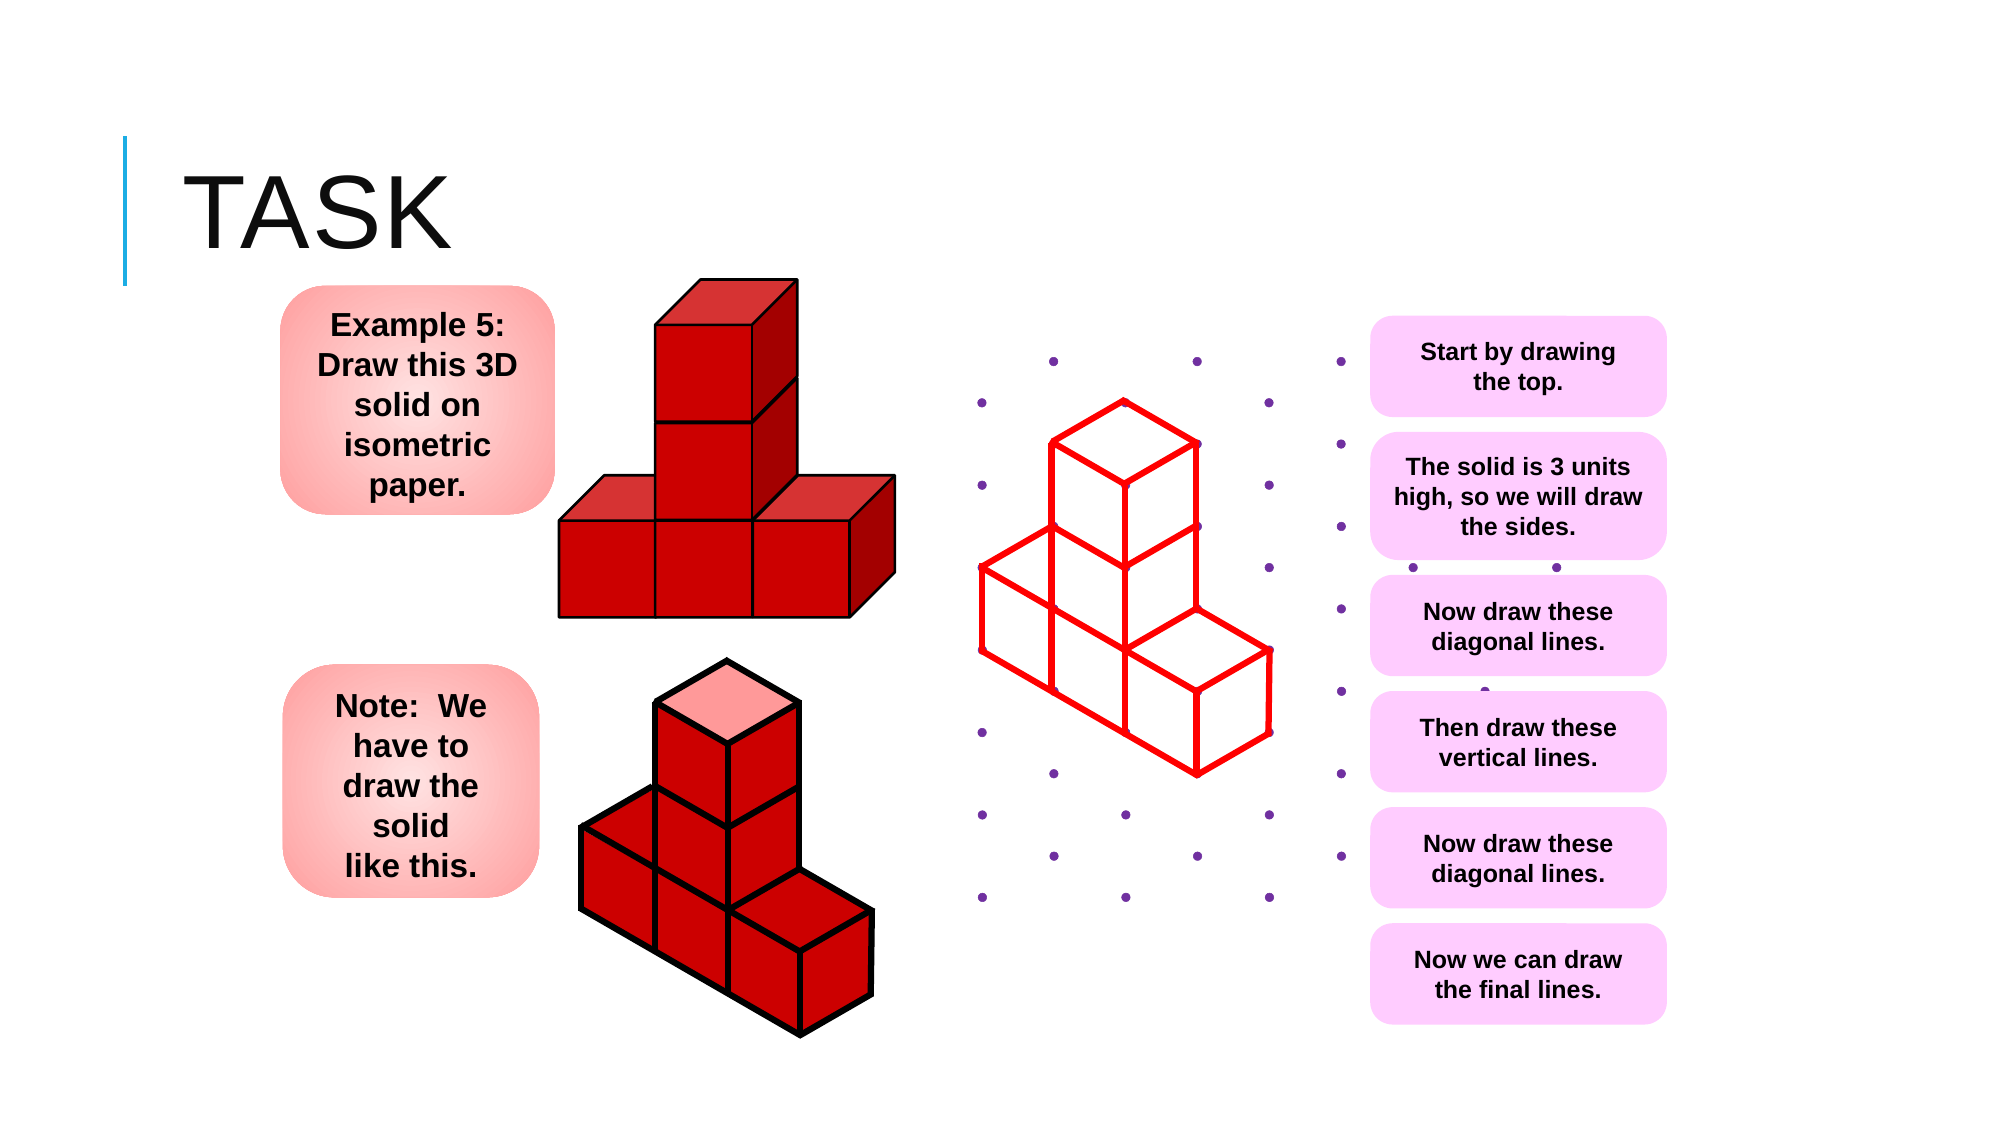

# Task

Example 5:
Draw this 3D solid on
isometric paper.

Start by drawing
the top.

The solid is 3 units high, so we will draw the sides.

Now draw these diagonal lines.

Note:  We have to draw the solid
like this.

Then draw these vertical lines.

Now draw these diagonal lines.

Now we can draw the final lines.